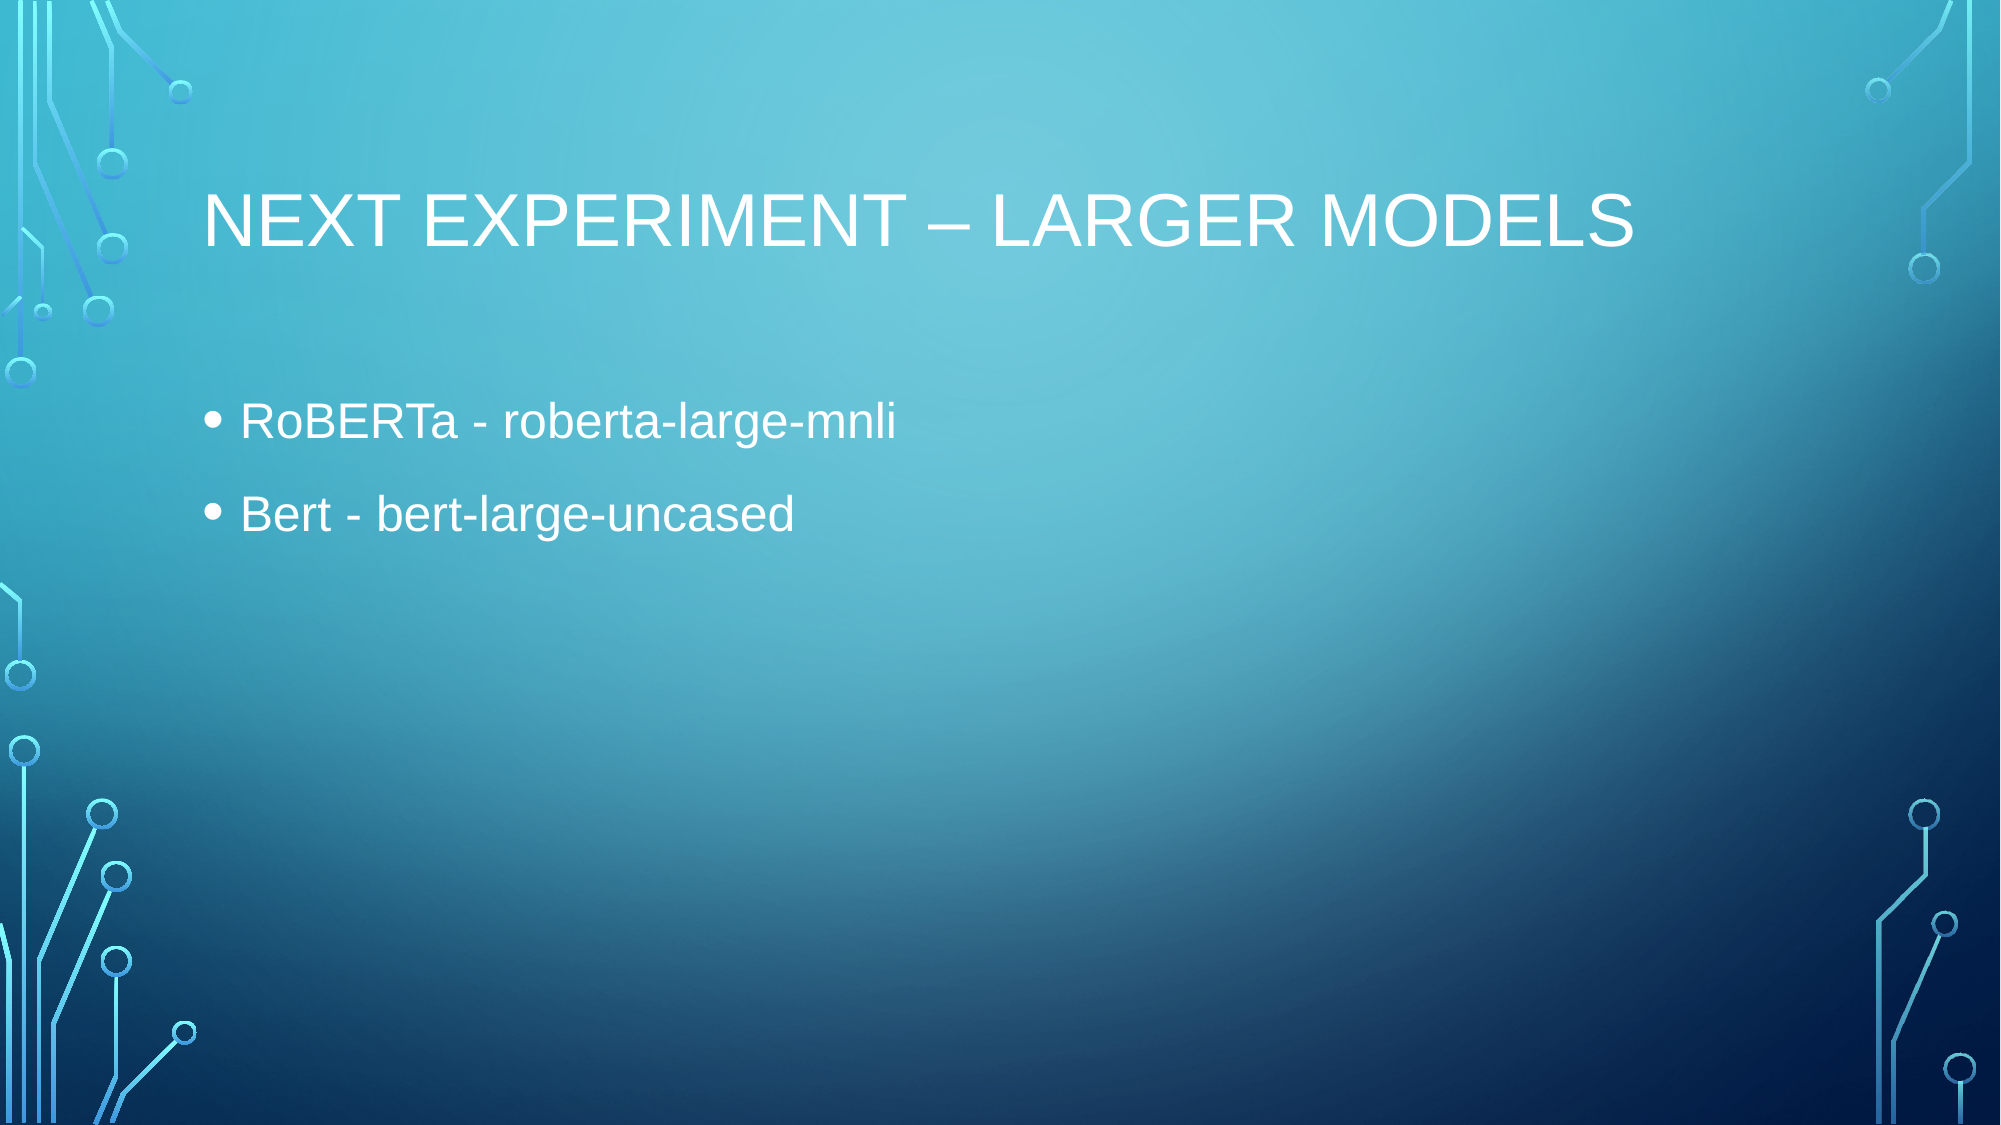

# Next experiment – larger models
RoBERTa - roberta-large-mnli
Bert - bert-large-uncased